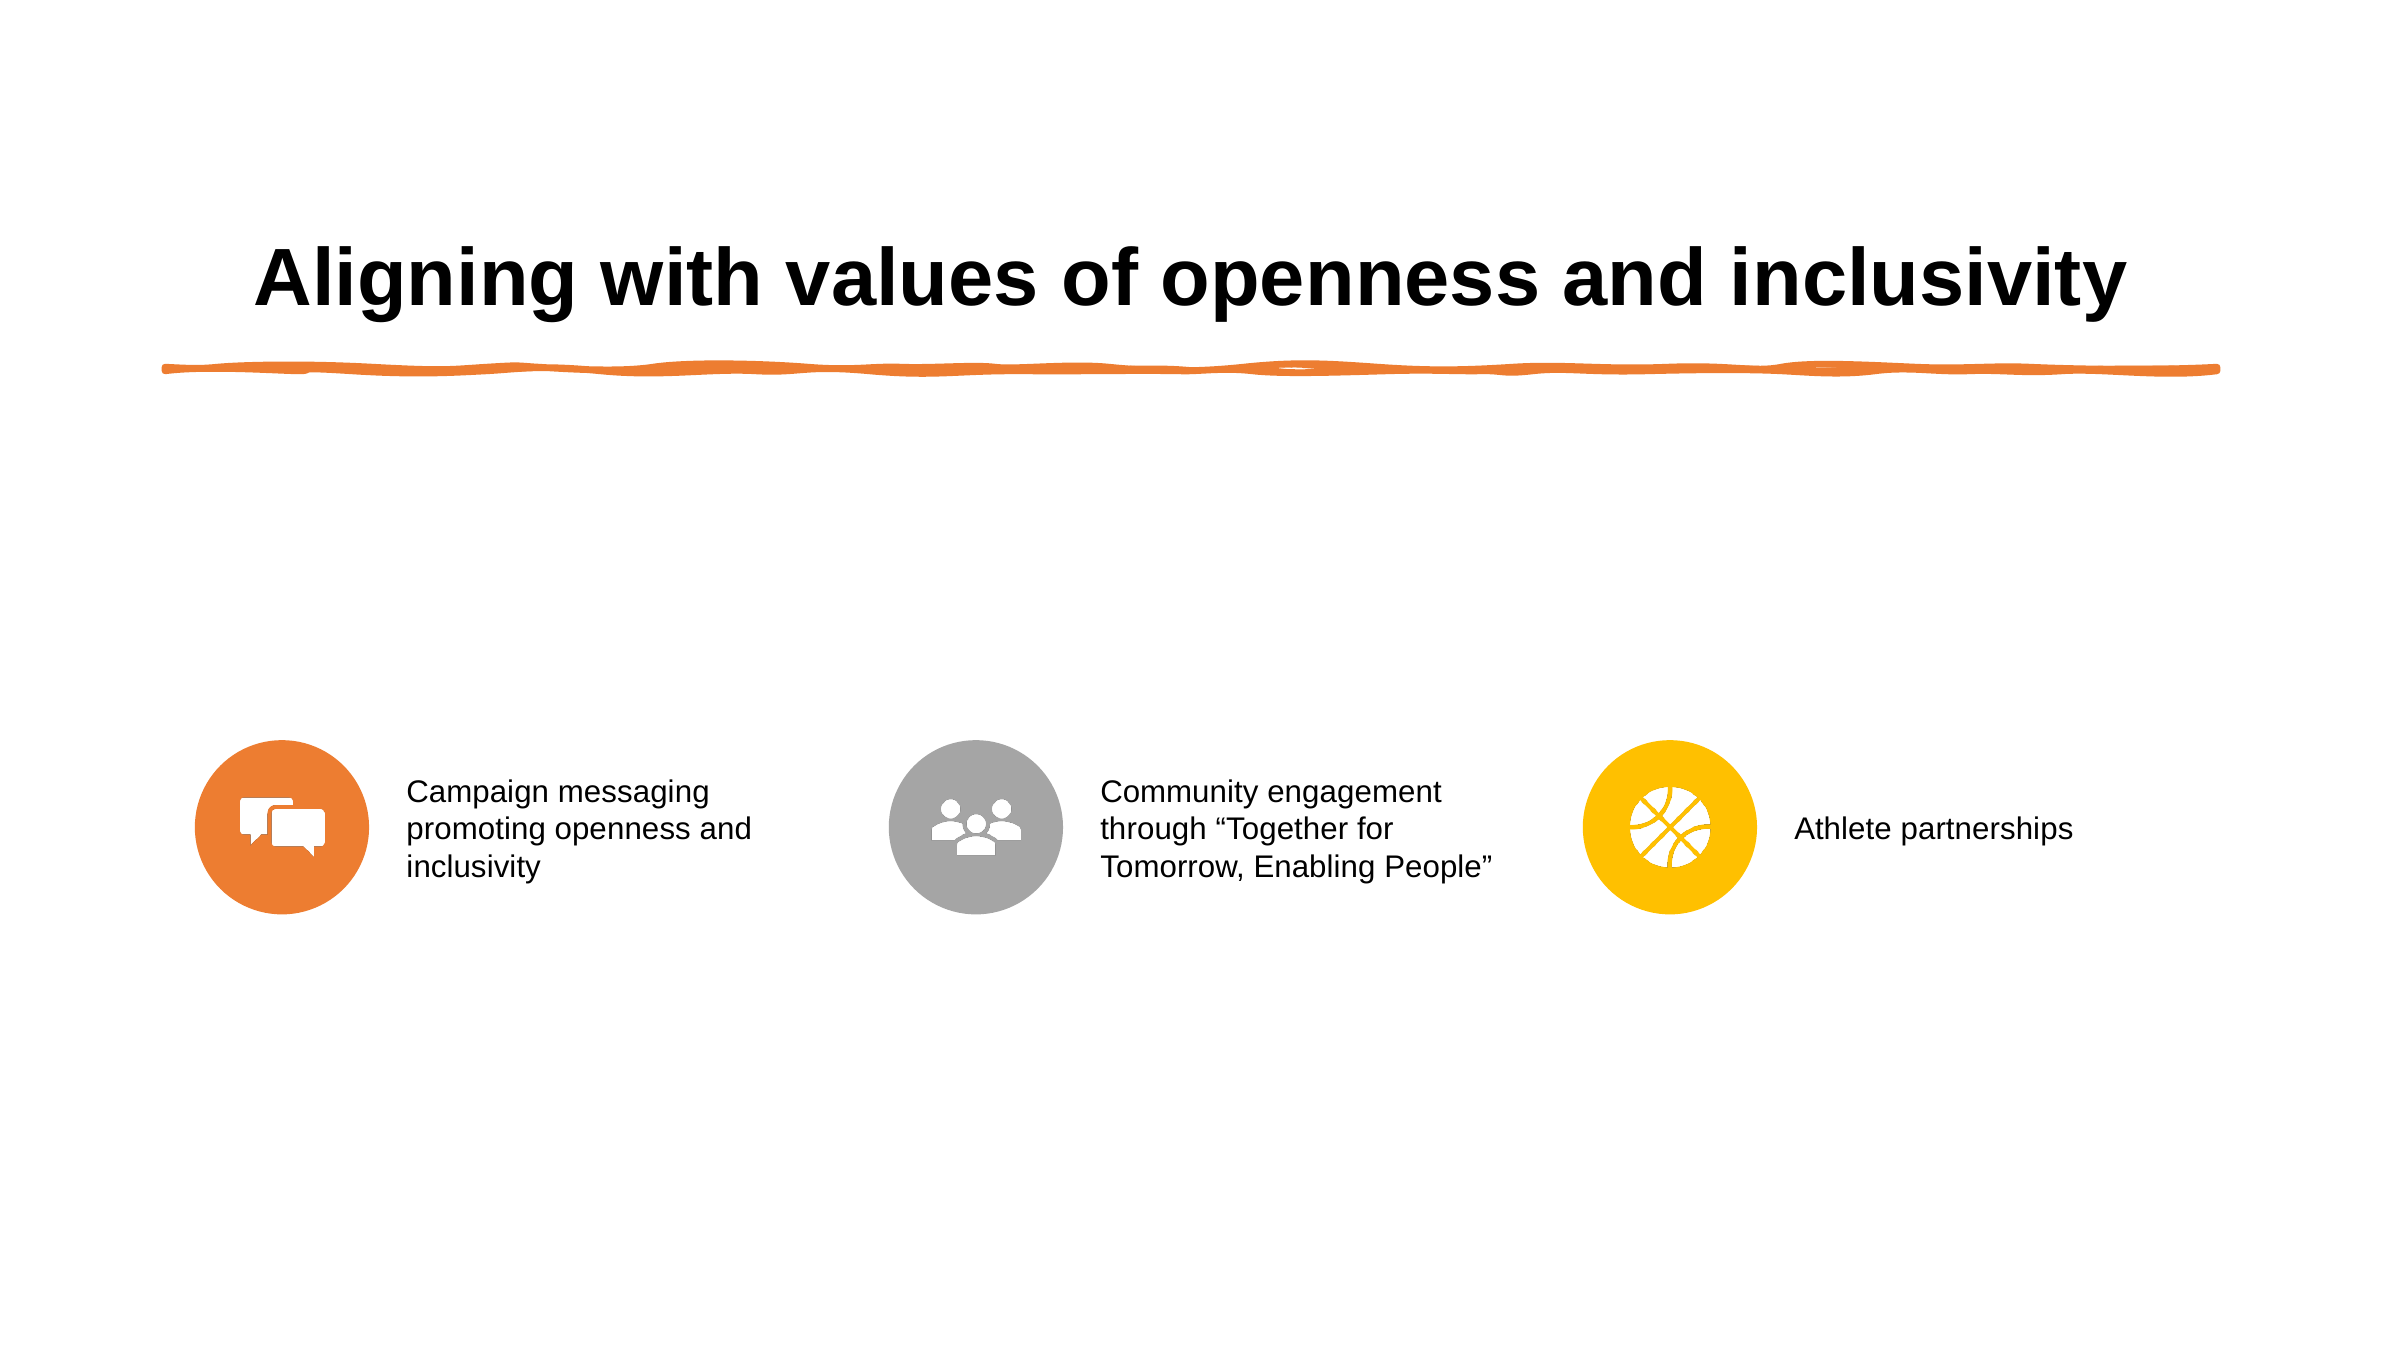

# Aligning with values of openness and inclusivity

Campaign messaging promoting openness and inclusivity
Community engagement through “Together for Tomorrow, Enabling People”
Athlete partnerships